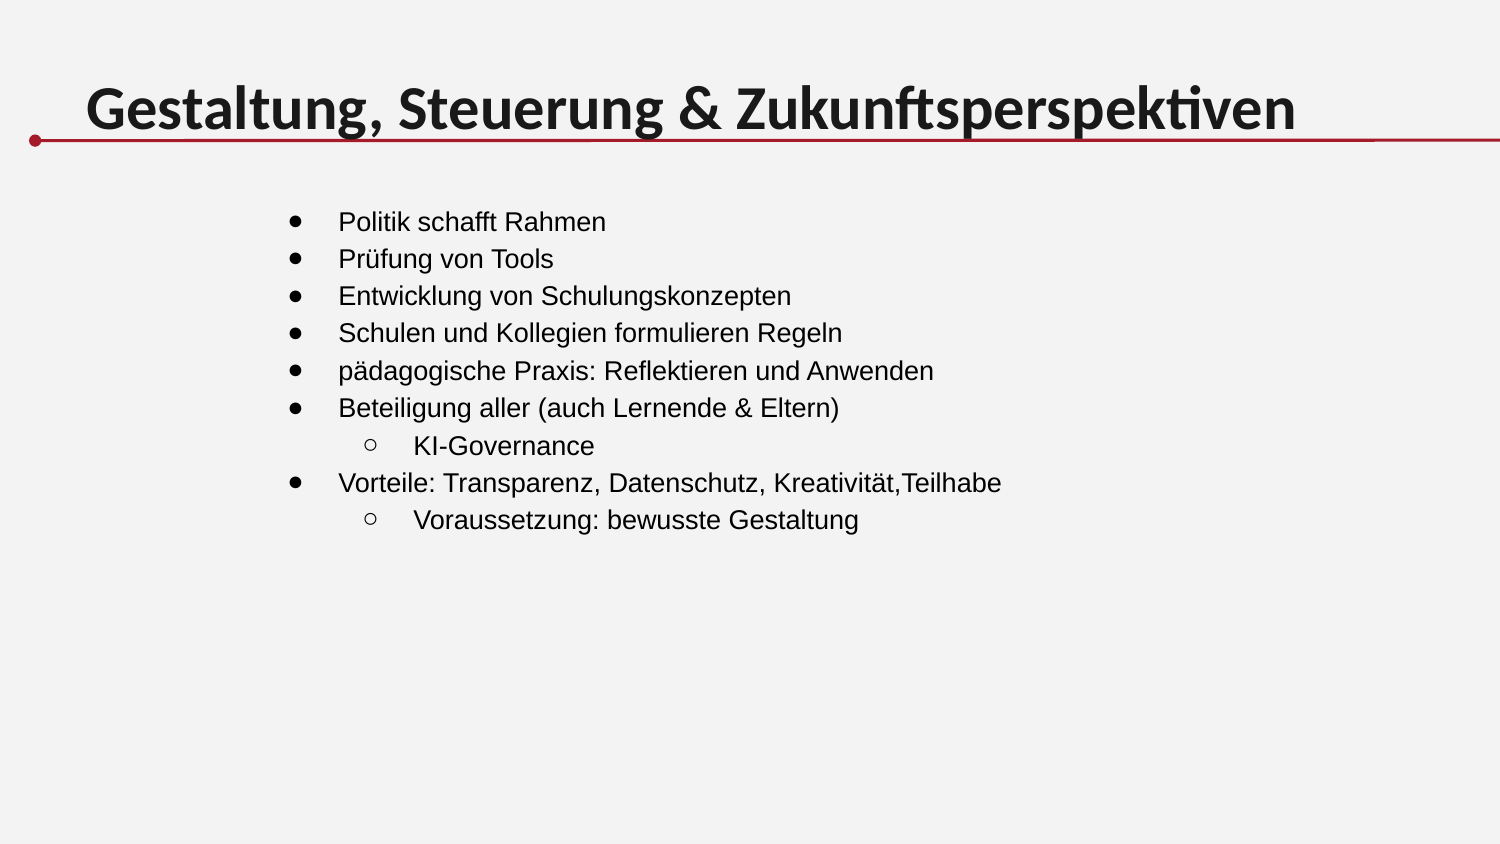

Gestaltung, Steuerung & Zukunftsperspektiven

Politik schafft Rahmen
Prüfung von Tools
Entwicklung von Schulungskonzepten
Schulen und Kollegien formulieren Regeln
pädagogische Praxis: Reflektieren und Anwenden
Beteiligung aller (auch Lernende & Eltern)
KI-Governance
Vorteile: Transparenz, Datenschutz, Kreativität,Teilhabe
Voraussetzung: bewusste Gestaltung